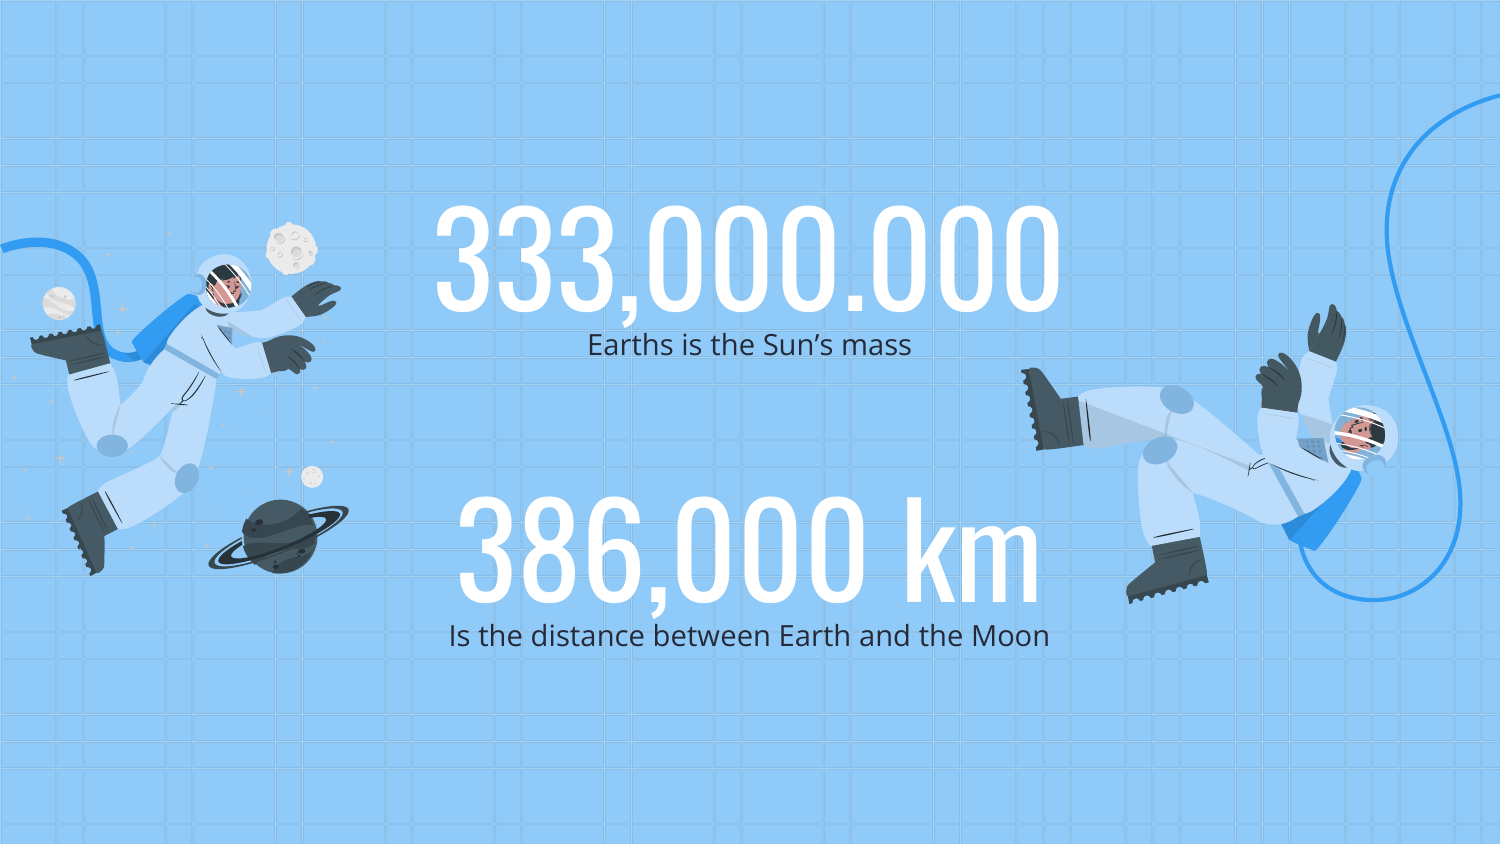

333,000.000

Earths is the Sun’s mass
# 386,000 km
Is the distance between Earth and the Moon